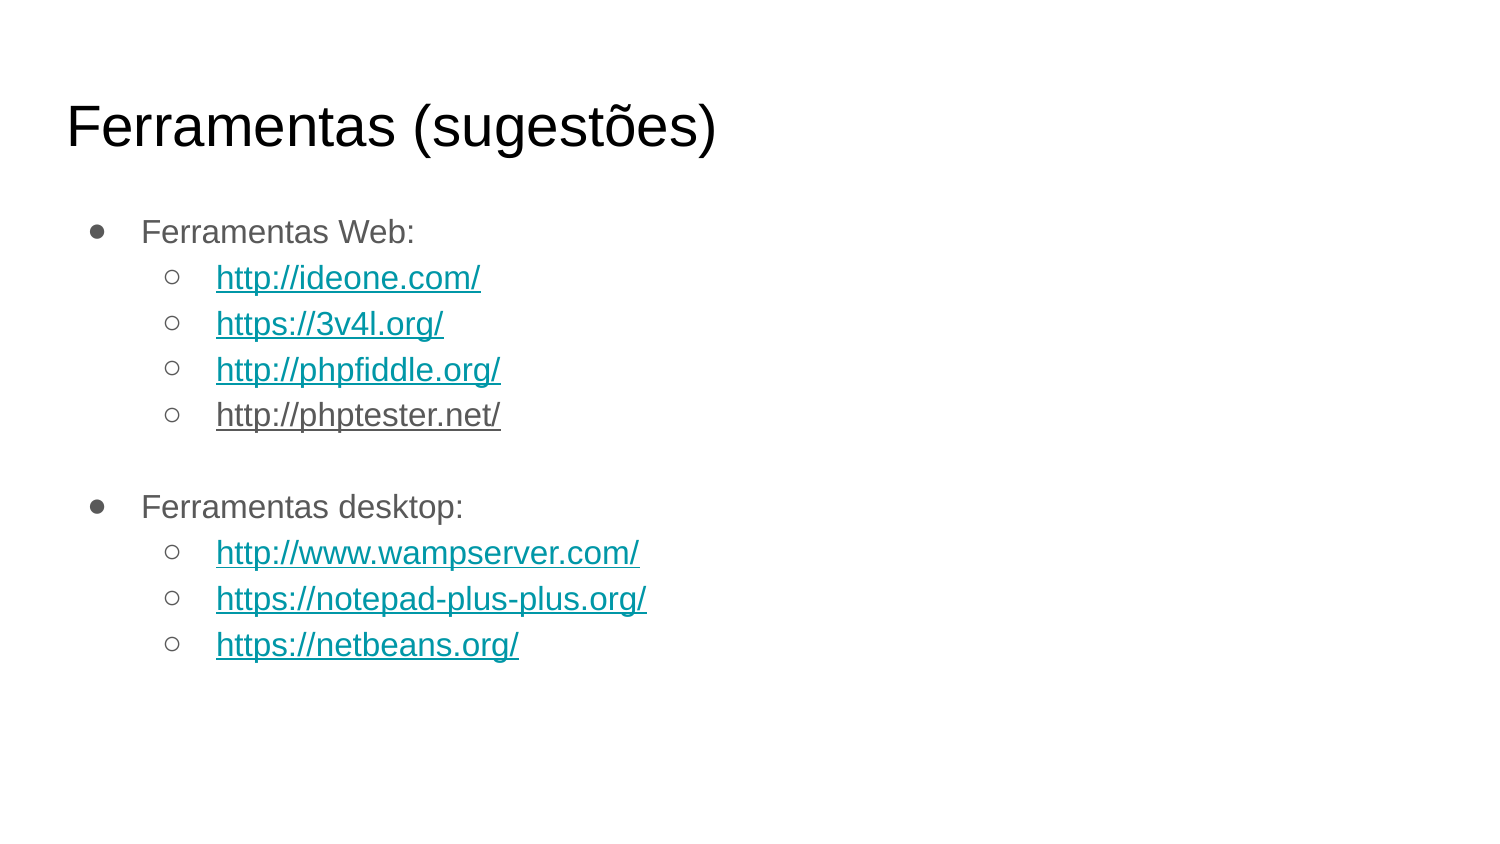

# Ferramentas (sugestões)
Ferramentas Web:
http://ideone.com/
https://3v4l.org/
http://phpfiddle.org/
http://phptester.net/
Ferramentas desktop:
http://www.wampserver.com/
https://notepad-plus-plus.org/
https://netbeans.org/